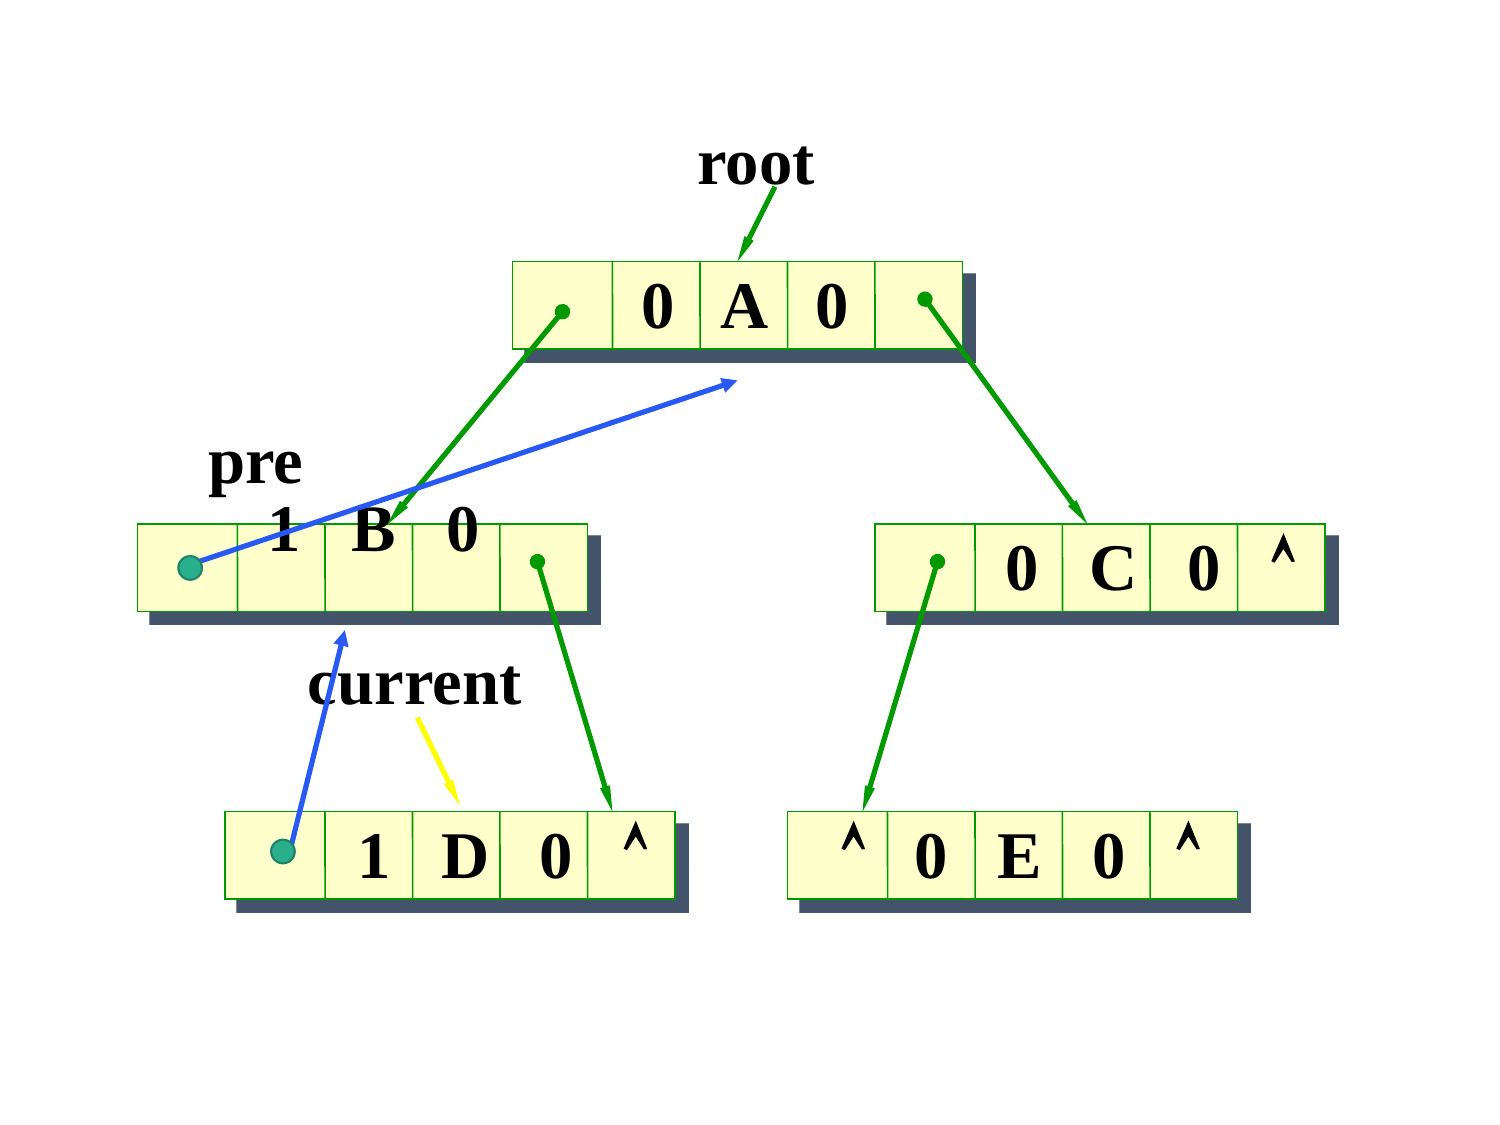

root

0   A   0

pre
     0   C   0   ∧
   1   B   0

current

   1   D   0   ∧
∧   0   E   0   ∧